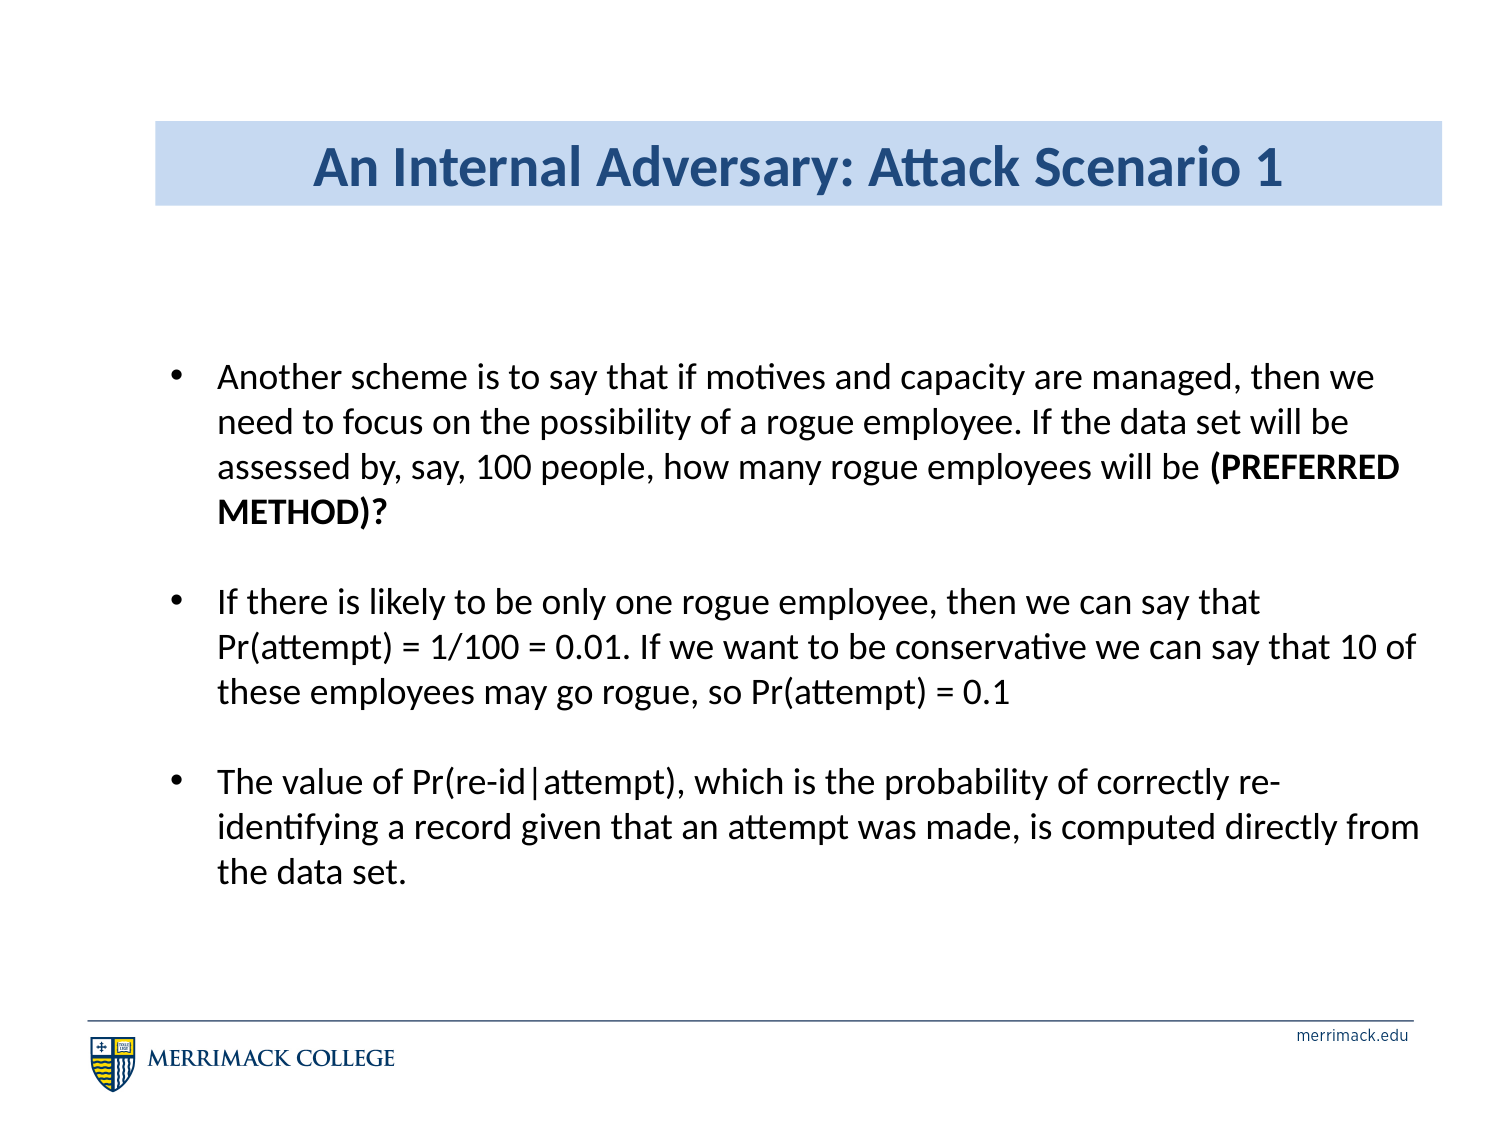

An Internal Adversary: Attack Scenario 1
Another scheme is to say that if motives and capacity are managed, then we need to focus on the possibility of a rogue employee. If the data set will be assessed by, say, 100 people, how many rogue employees will be (PREFERRED METHOD)?

If there is likely to be only one rogue employee, then we can say that Pr(attempt) = 1/100 = 0.01. If we want to be conservative we can say that 10 of these employees may go rogue, so Pr(attempt) = 0.1

The value of Pr(re-id|attempt), which is the probability of correctly re-identifying a record given that an attempt was made, is computed directly from the data set.